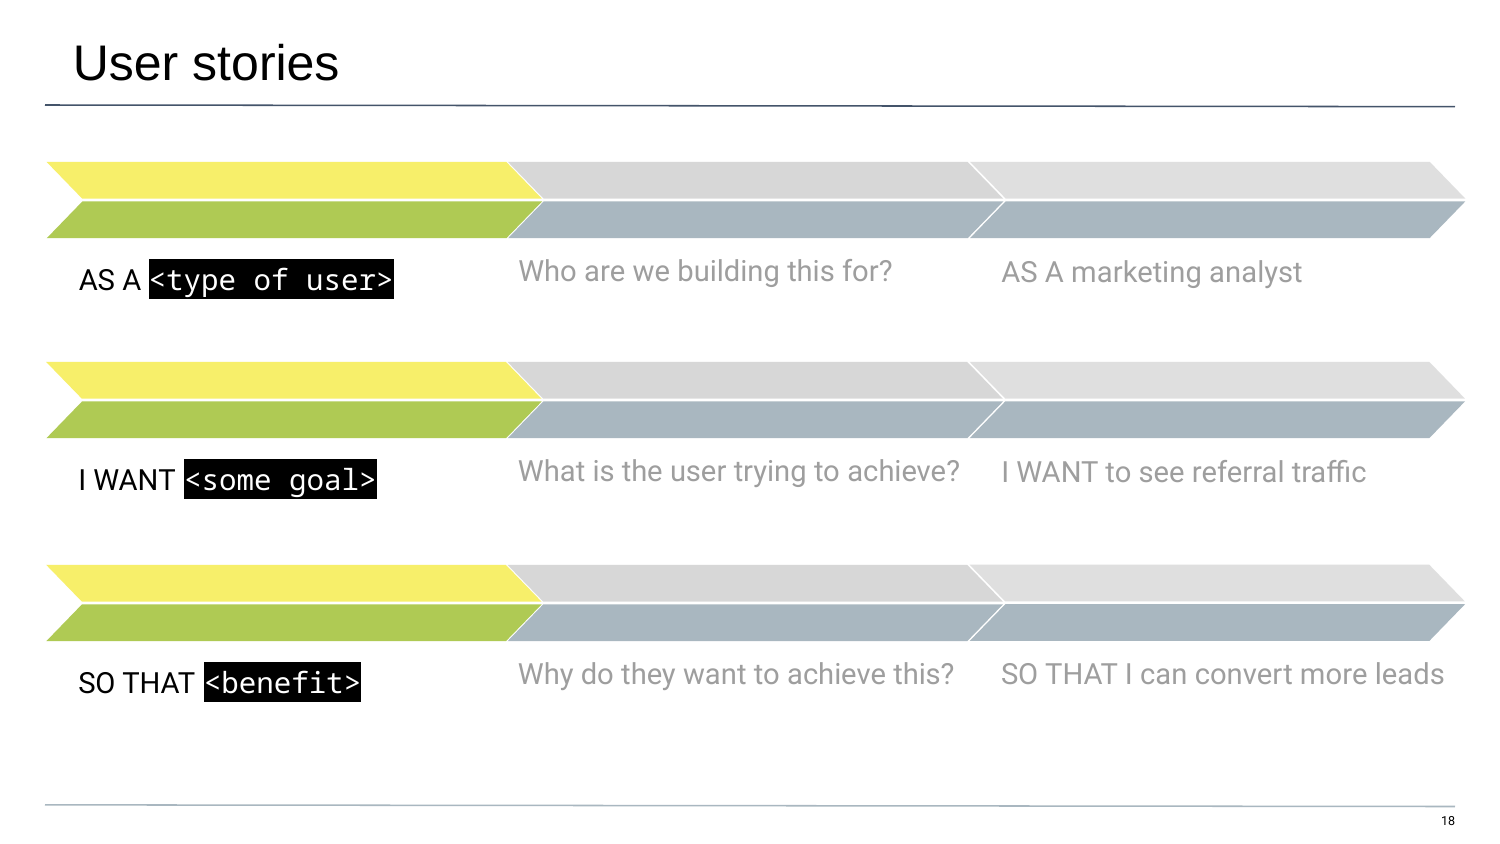

# User stories

Who are we building this for?
AS A marketing analyst
AS A <type of user>

What is the user trying to achieve?
I WANT to see referral traffic
I WANT <some goal>

Why do they want to achieve this?
SO THAT I can convert more leads
SO THAT <benefit>